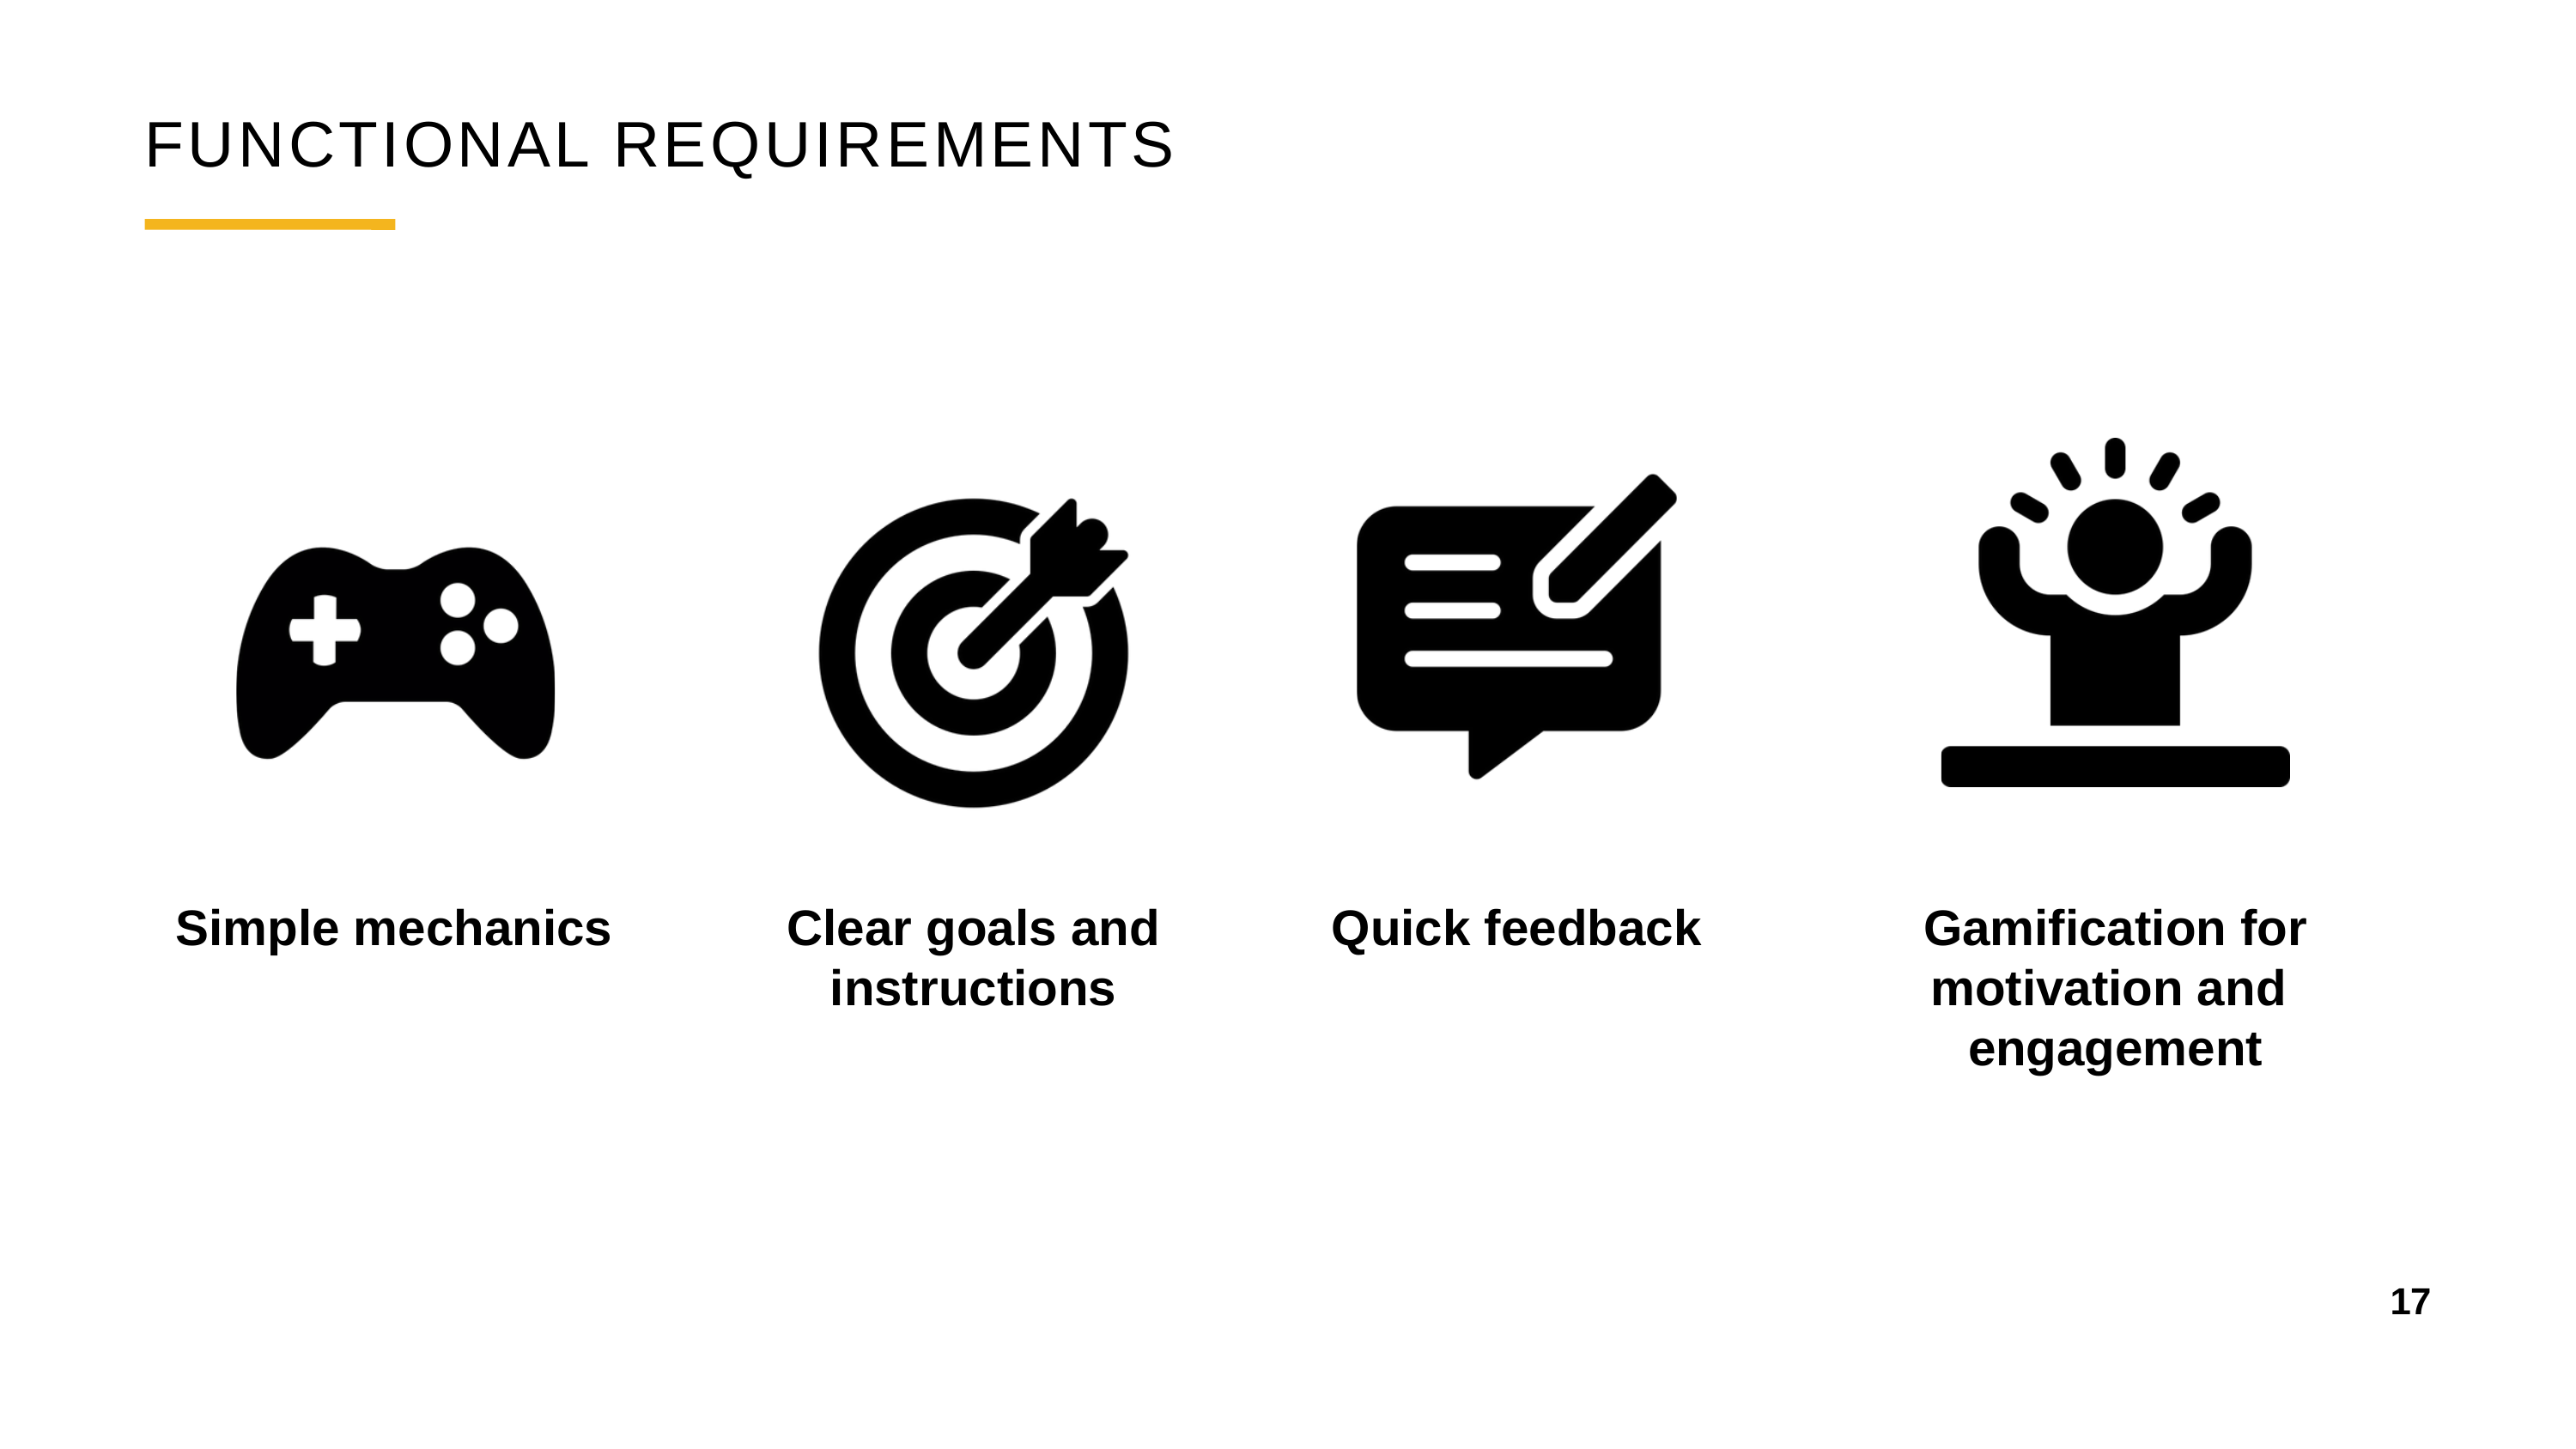

FUNCTIONAL REQUIREMENTS

Simple mechanics
Clear goals and instructions
Quick feedback
Gamification for motivation and  engagement
17